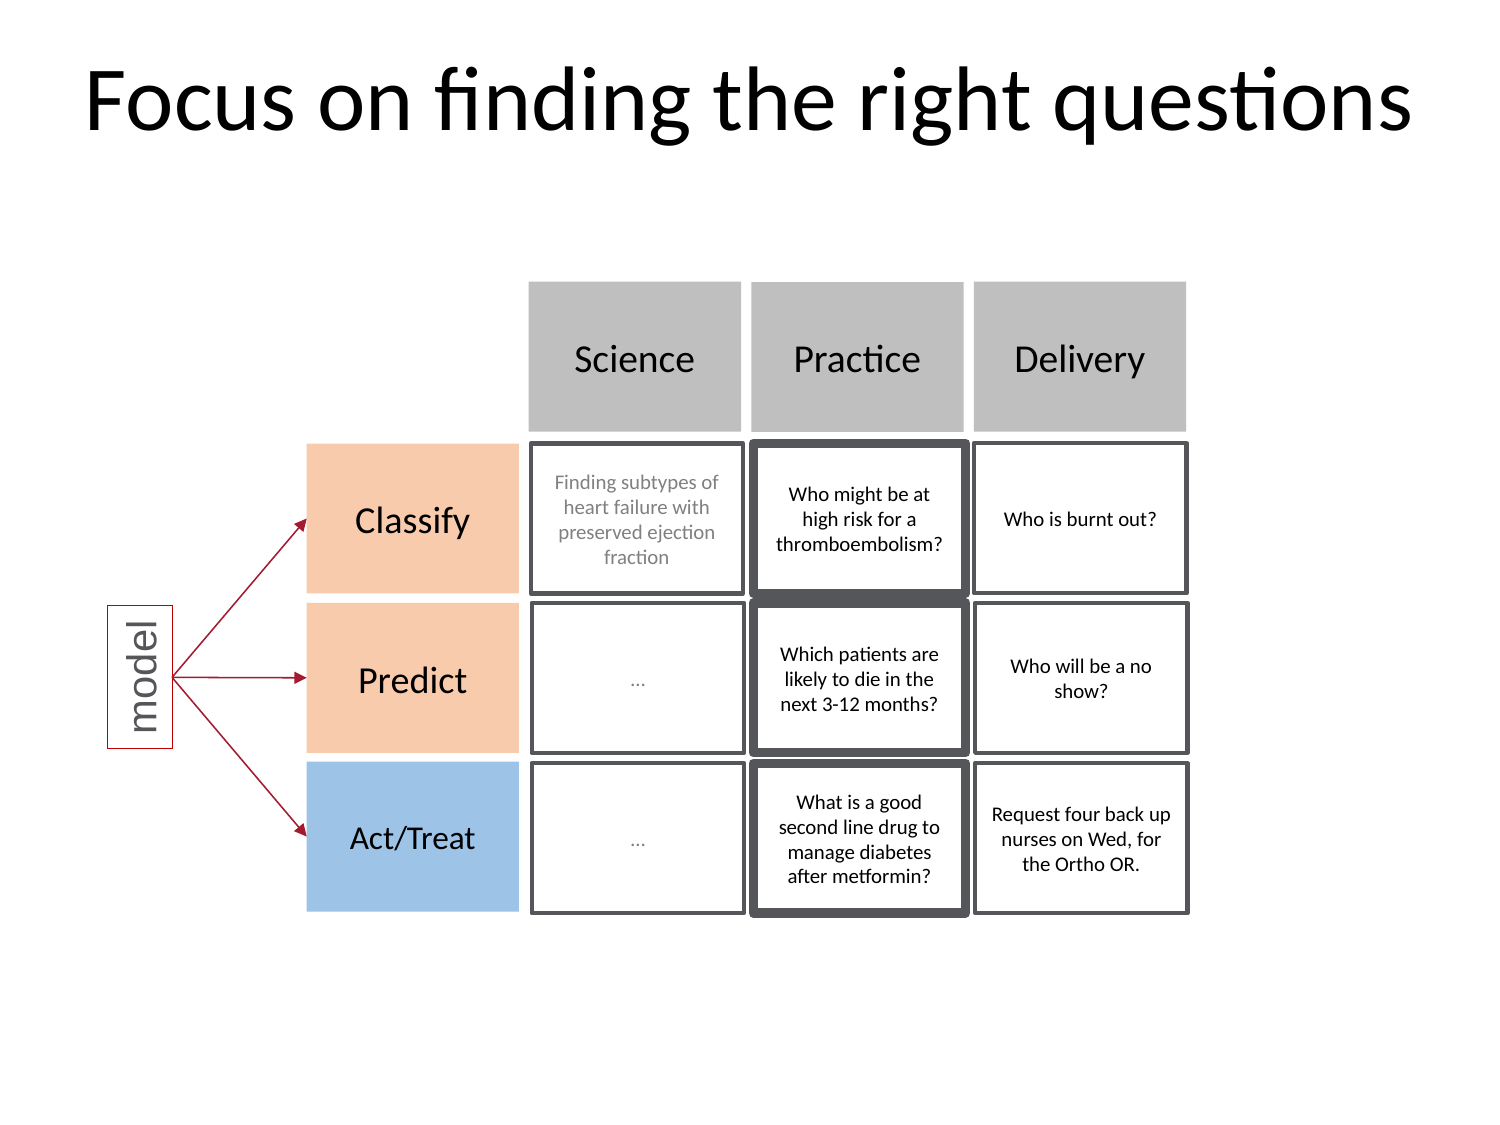

# Focus on finding the right questions
Science
Delivery
Practice
Who might be at high risk for a thromboembolism?
Who is burnt out?
Classify
Finding subtypes of heart failure with preserved ejection fraction
Predict
…
Which patients are likely to die in the next 3-12 months?
Who will be a no show?
model
Act/Treat
…
What is a good second line drug to manage diabetes after metformin?
Request four back up nurses on Wed, for the Ortho OR.